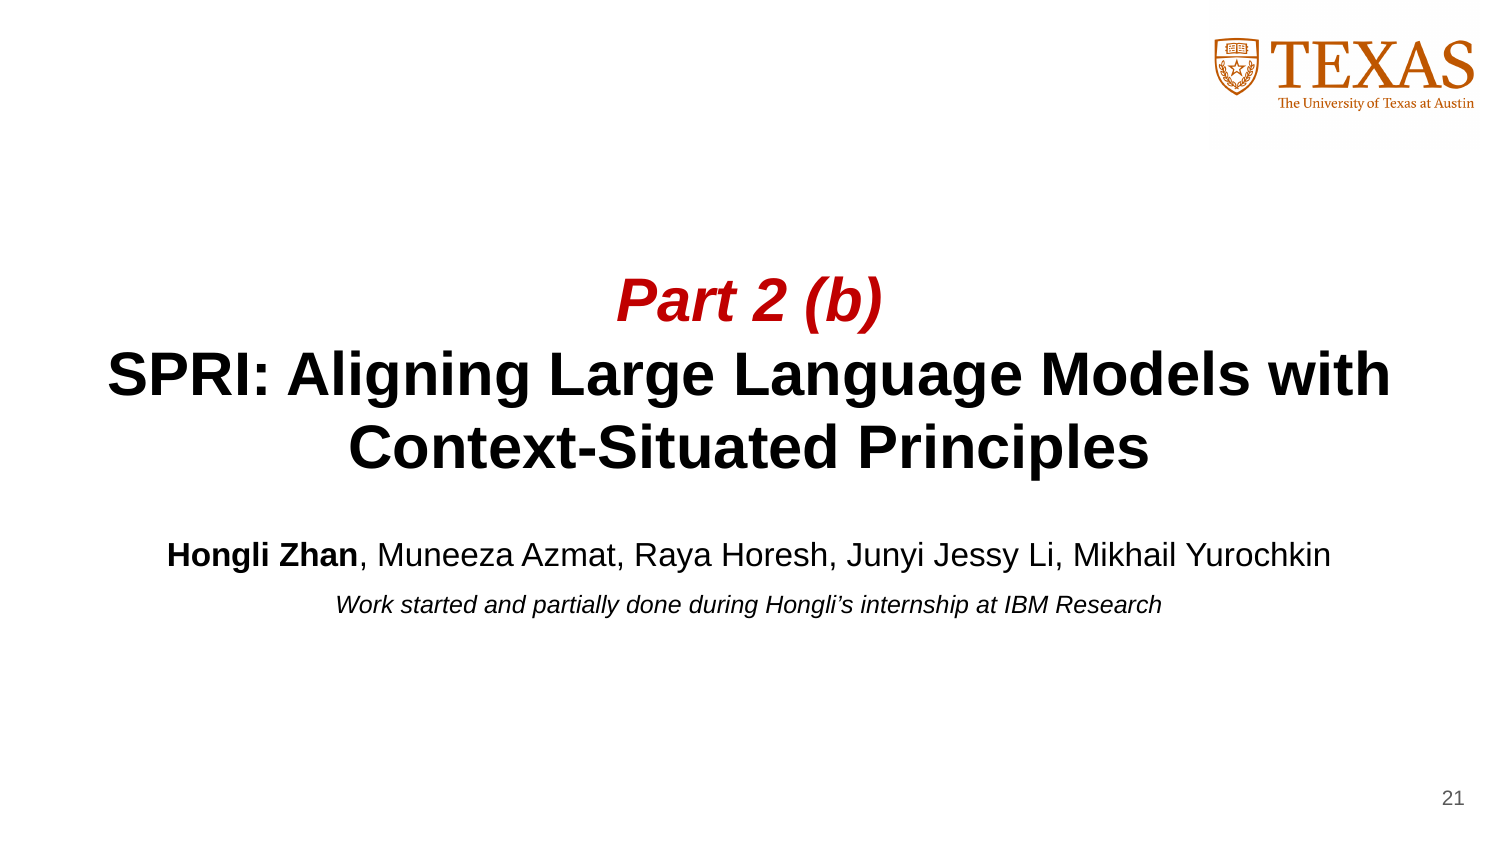

# Part 2 (b) SPRI: Aligning Large Language Models with Context-Situated Principles
Hongli Zhan, Muneeza Azmat, Raya Horesh, Junyi Jessy Li, Mikhail Yurochkin
Work started and partially done during Hongli’s internship at IBM Research
21